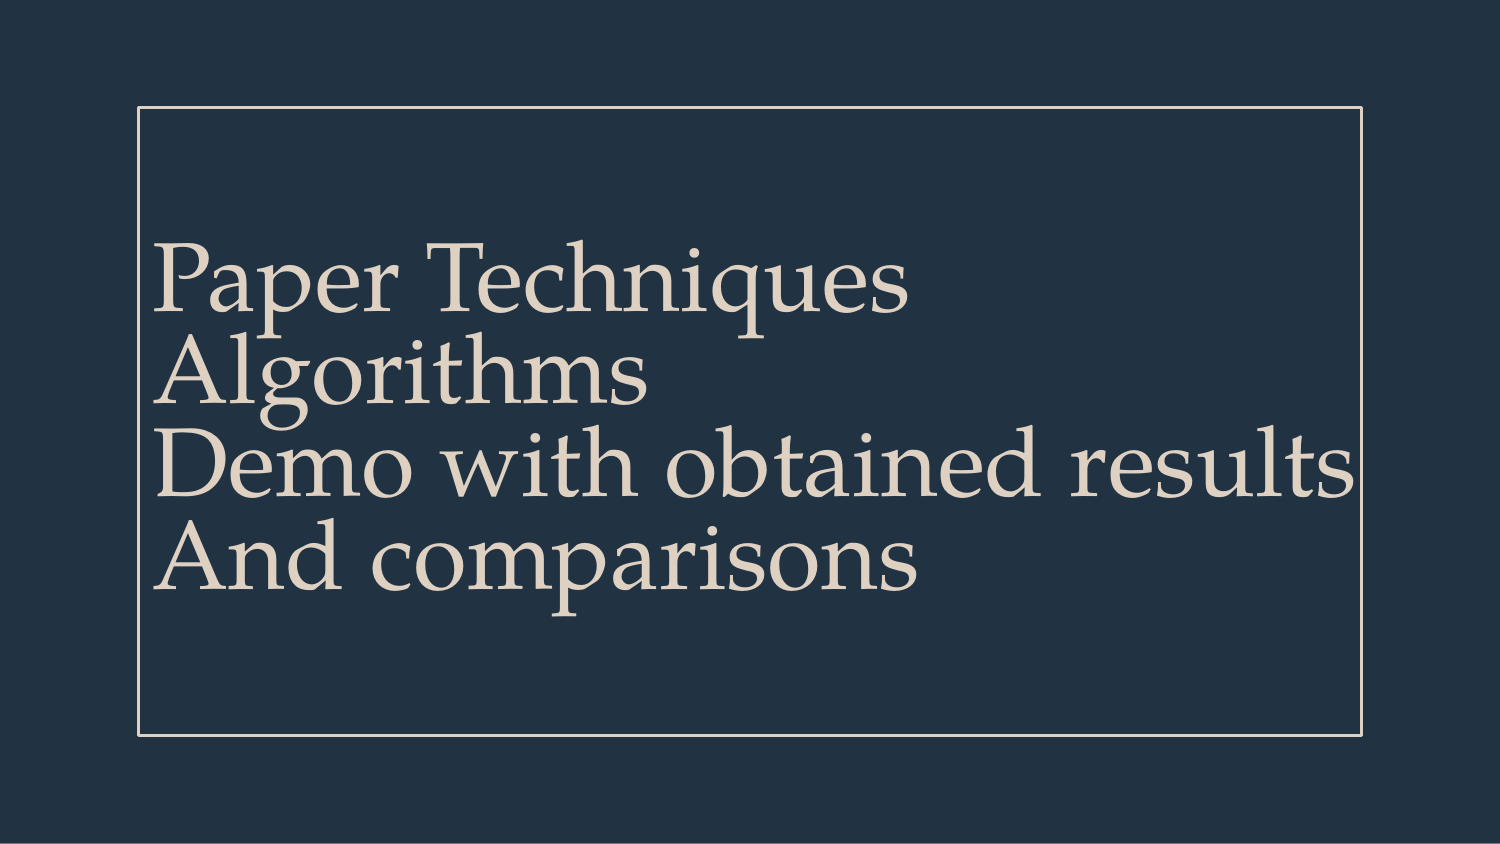

# Paper Techniques Algorithms Demo with obtained results And comparisons